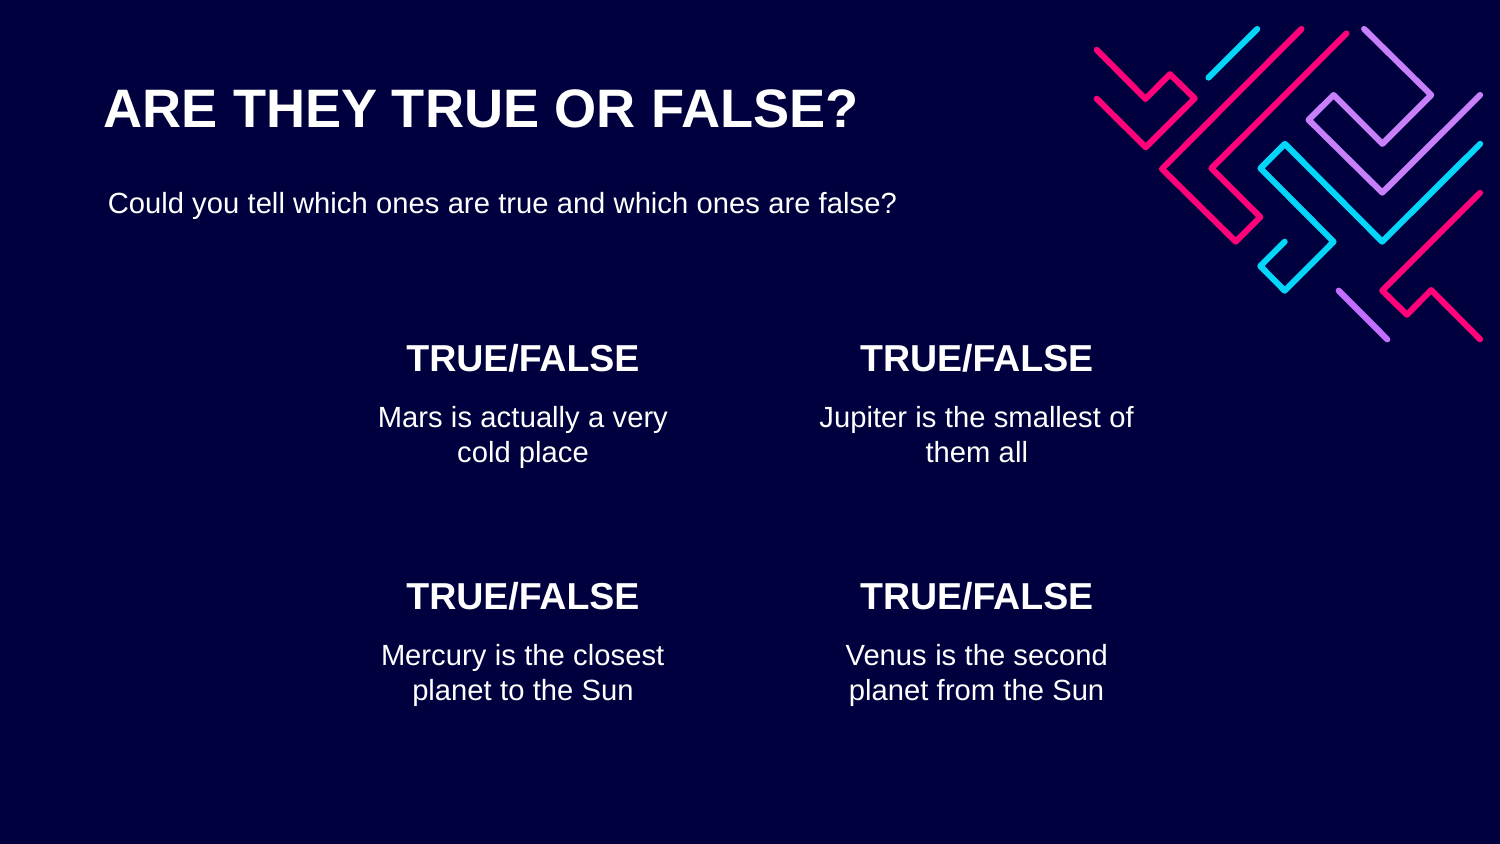

# ARE THEY TRUE OR FALSE?
Could you tell which ones are true and which ones are false?
TRUE/FALSE
TRUE/FALSE
Mars is actually a very cold place
Jupiter is the smallest of them all
TRUE/FALSE
TRUE/FALSE
Mercury is the closest planet to the Sun
Venus is the second planet from the Sun